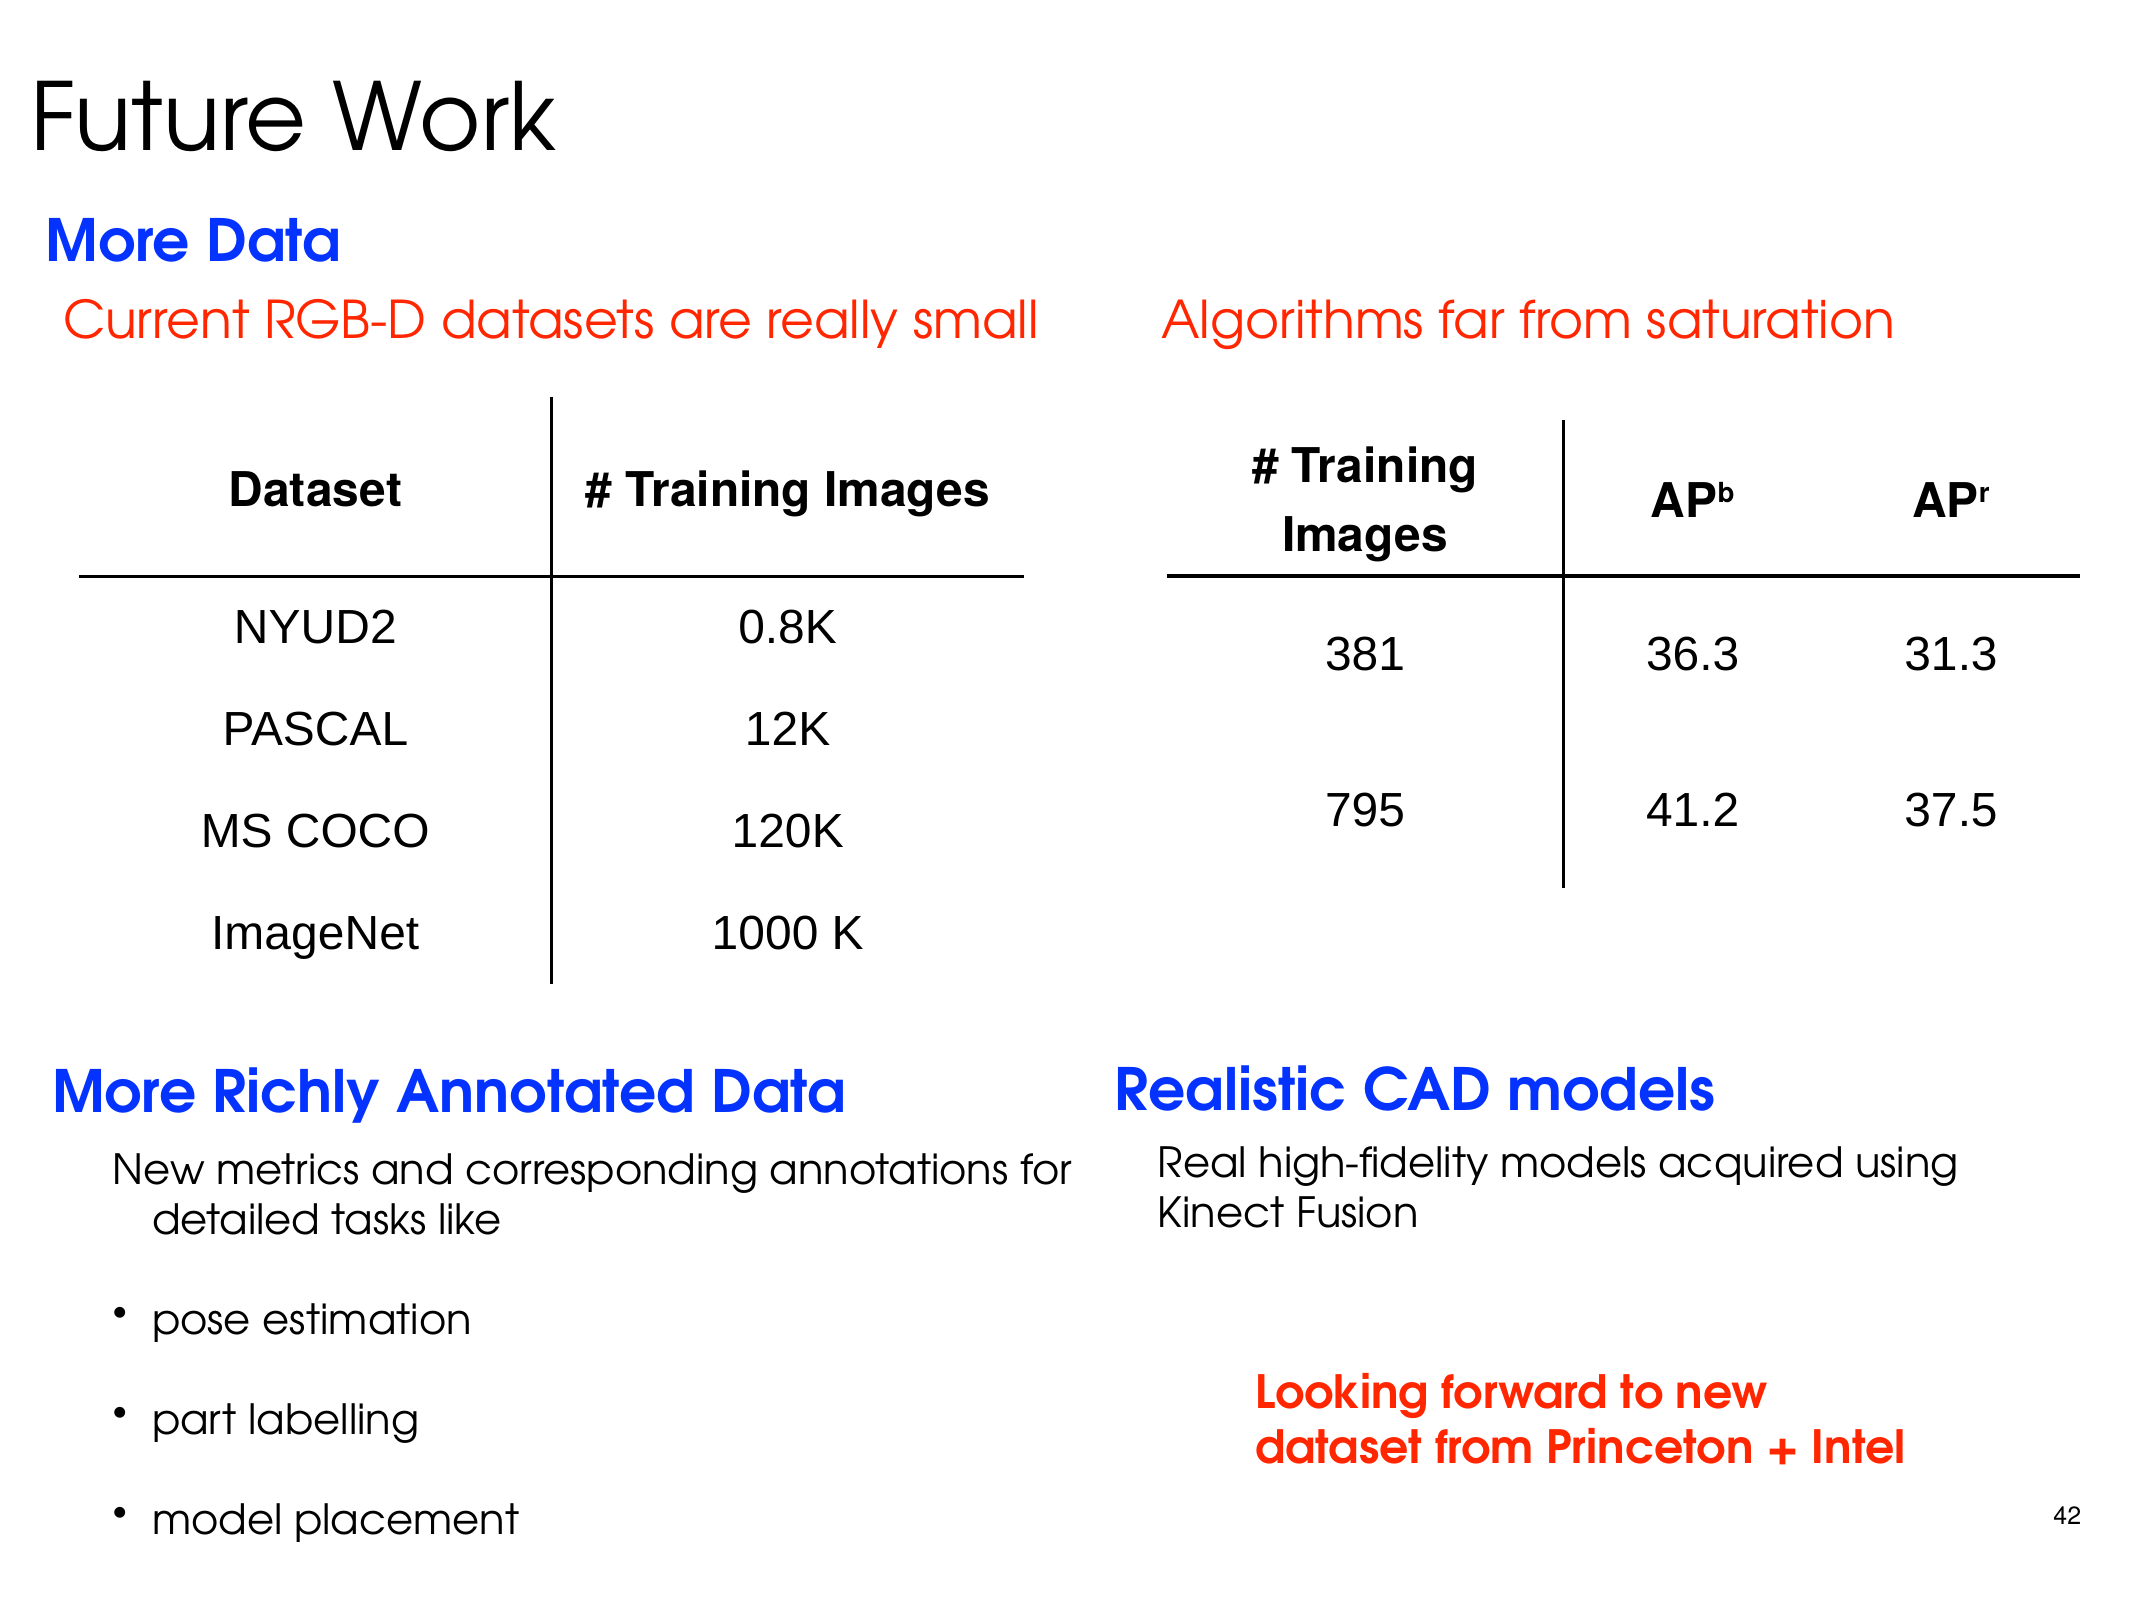

# Future Work
More Data
Current RGB-D datasets are really small
Algorithms far from saturation
| Dataset | # Training Images |
| --- | --- |
| NYUD2 | 0.8K |
| PASCAL | 12K |
| MS COCO | 120K |
| ImageNet | 1000 K |
| # Training Images | APb | APr |
| --- | --- | --- |
| 381 | 36.3 | 31.3 |
| 795 | 41.2 | 37.5 |
Realistic CAD models
More Richly Annotated Data
Real high-fidelity models acquired using Kinect Fusion
New metrics and corresponding annotations for detailed tasks like
pose estimation
part labelling
model placement
Looking forward to new dataset from Princeton + Intel
42